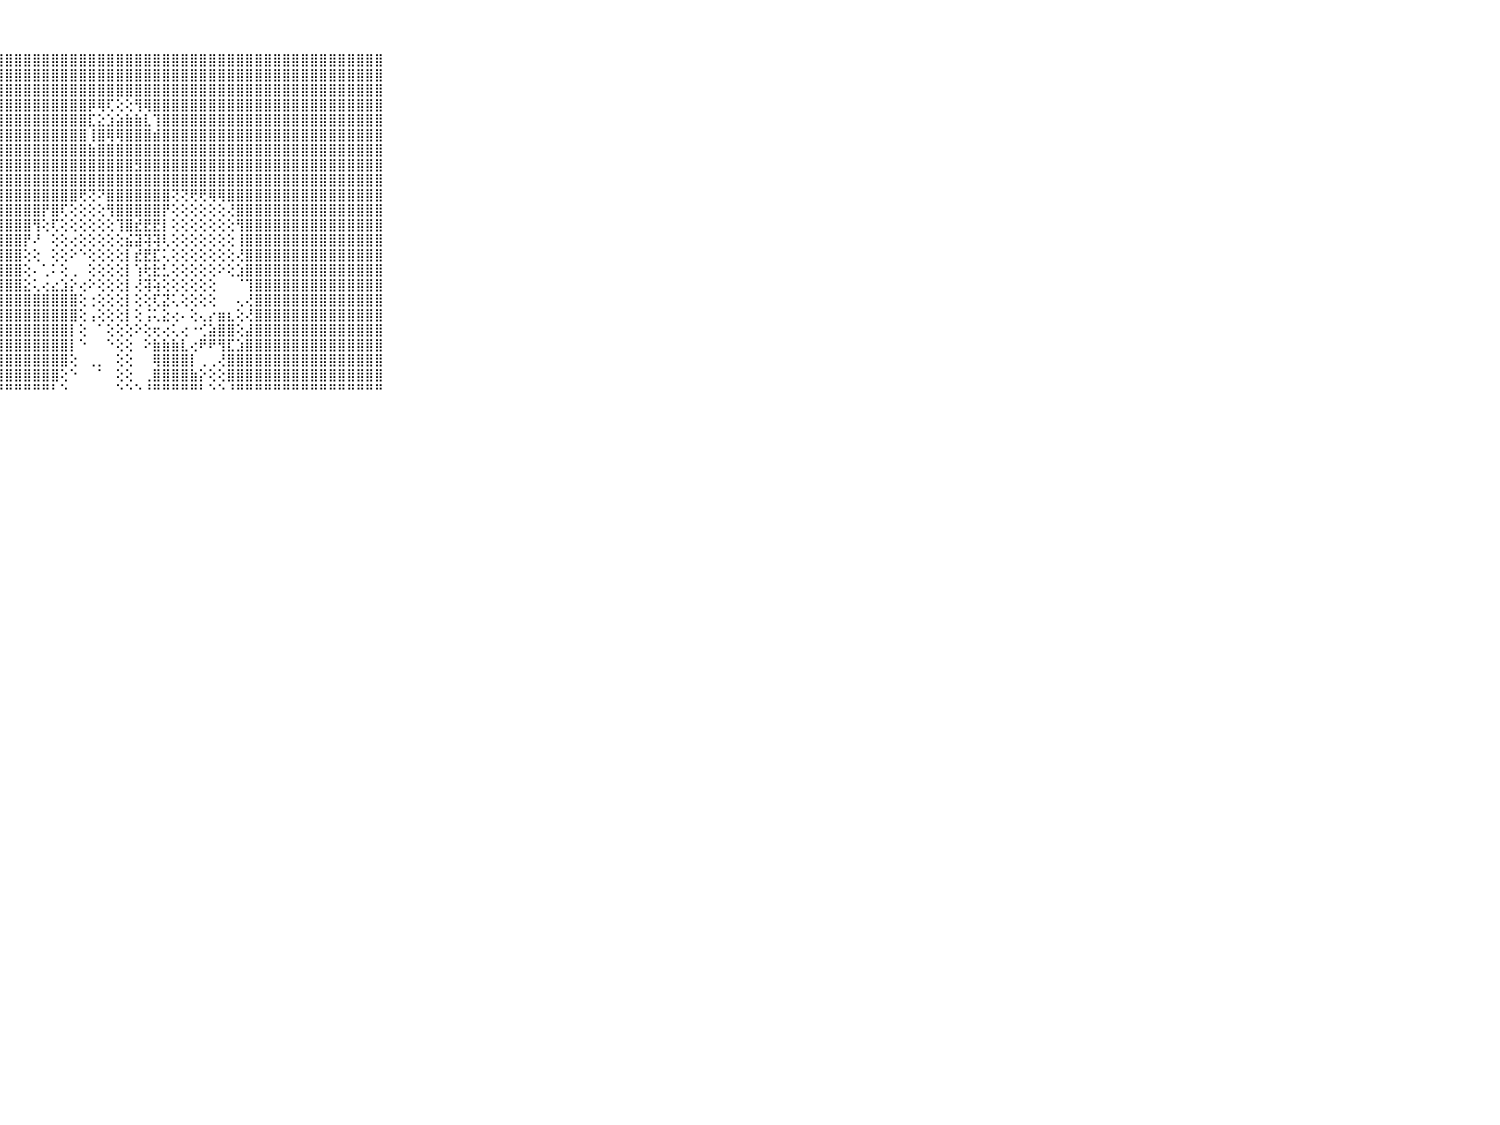

⠀⠀⠀⠀⠀⠀⠀⠀⠀⠀⠀⣿⣿⣿⣿⣿⣿⣿⣿⣿⣿⣿⣿⣿⣿⣿⣿⣿⣿⣿⣿⣿⣿⣿⣿⣿⣿⣿⣿⣿⣿⣿⣿⣿⣿⣿⣿⣿⣿⣿⣿⣿⣿⣿⣿⣿⣿⣿⣿⣿⣿⣿⣿⣿⣿⣿⣿⣿⣿⠀⠀⠀⠀⠀⠀⠀⠀⠀⠀⠀⠀
⠀⠀⠀⠀⠀⠀⠀⠀⠀⠀⠀⣿⣿⣿⣿⣿⣿⣿⣿⣿⣿⣿⣿⣿⣿⣿⣿⣿⣿⣿⣿⣿⣿⣿⣿⣿⣿⣿⣿⣿⣿⣿⣿⣿⣿⣿⣿⣿⣿⣿⣿⣿⣿⣿⣿⣿⣿⣿⣿⣿⣿⣿⣿⣿⣿⣿⣿⣿⣿⠀⠀⠀⠀⠀⠀⠀⠀⠀⠀⠀⠀
⠀⠀⠀⠀⠀⠀⠀⠀⠀⠀⠀⣿⣿⣿⣿⣿⣿⣿⣿⣿⣿⣿⣿⣿⣿⣿⣿⣿⣿⣿⣿⣿⣿⣿⣿⣿⣿⣿⣿⣿⣿⣿⣿⣿⣿⣿⣿⣿⣿⣿⣿⣿⣿⣿⣿⣿⣿⣿⣿⣿⣿⣿⣿⣿⣿⣿⣿⣿⣿⠀⠀⠀⠀⠀⠀⠀⠀⠀⠀⠀⠀
⠀⠀⠀⠀⠀⠀⠀⠀⠀⠀⠀⣿⣿⣿⣿⣿⣿⣿⣿⣿⣿⣿⣿⣿⣿⣿⣿⣿⣿⣿⣿⣿⣿⣿⣿⣿⣿⡿⢿⢏⢕⢕⢻⢿⣿⣿⣿⣿⣿⣿⣿⣿⣿⣿⣿⣿⣿⣿⣿⣿⣿⣿⣿⣿⣿⣿⣿⣿⣿⠀⠀⠀⠀⠀⠀⠀⠀⠀⠀⠀⠀
⠀⠀⠀⠀⠀⠀⠀⠀⠀⠀⠀⣿⣿⣿⣿⣿⣿⣿⣿⣿⣿⣿⣿⣿⣿⣿⣿⣿⣿⣿⣿⣿⣿⣿⣿⣿⣿⣏⣕⣱⣵⣷⣷⣇⢹⣿⣿⣿⣿⣿⣿⣿⣿⣿⣿⣿⣿⣿⣿⣿⣿⣿⣿⣿⣿⣿⣿⣿⣿⠀⠀⠀⠀⠀⠀⠀⠀⠀⠀⠀⠀
⠀⠀⠀⠀⠀⠀⠀⠀⠀⠀⠀⣿⣿⣿⣿⣿⣿⣿⣿⣿⣿⣿⣿⣿⣿⣿⣿⣿⣿⣿⣿⣿⣿⣿⣿⣿⣿⢸⣿⢿⢿⣿⣿⣿⣾⣿⣿⣿⣿⣿⣿⣿⣿⣿⣿⣿⣿⣿⣿⣿⣿⣿⣿⣿⣿⣿⣿⣿⣿⠀⠀⠀⠀⠀⠀⠀⠀⠀⠀⠀⠀
⠀⠀⠀⠀⠀⠀⠀⠀⠀⠀⠀⣿⣿⣿⣿⣿⣿⣿⣿⣿⣿⣿⣿⣿⣿⣿⣿⣿⣿⣿⣿⣿⣿⣿⣿⣿⣿⣷⣿⣿⣿⣿⣿⣿⣿⣿⣿⣿⣿⣿⣿⣿⣿⣿⣿⣿⣿⣿⣿⣿⣿⣿⣿⣿⣿⣿⣿⣿⣿⠀⠀⠀⠀⠀⠀⠀⠀⠀⠀⠀⠀
⠀⠀⠀⠀⠀⠀⠀⠀⠀⠀⠀⣿⣿⣿⣿⣿⣿⣿⣿⣿⣿⣿⣿⣿⣿⣿⣿⣿⣿⣿⣿⣿⣿⣿⣿⣿⣿⣿⣿⣿⣿⣿⣻⣿⣿⣿⣿⣿⣿⣿⣿⣿⣿⣿⣿⣿⣿⣿⣿⣿⣿⣿⣿⣿⣿⣿⣿⣿⣿⠀⠀⠀⠀⠀⠀⠀⠀⠀⠀⠀⠀
⠀⠀⠀⠀⠀⠀⠀⠀⠀⠀⠀⣿⣿⣿⣿⣿⣿⣿⣿⣿⣿⣿⣿⣿⣿⣿⣿⣿⣿⣿⣿⣿⣿⣿⣿⣿⣿⣿⣿⣿⣿⣿⣿⣿⣿⣿⣿⣿⣿⣿⣿⣿⣿⣿⣿⣿⣿⣿⣿⣿⣿⣿⣿⣿⣿⣿⣿⣿⣿⠀⠀⠀⠀⠀⠀⠀⠀⠀⠀⠀⠀
⠀⠀⠀⠀⠀⠀⠀⠀⠀⠀⠀⣿⣿⣿⣿⣿⣿⣿⣿⣿⣿⣿⣿⣿⣿⣿⣿⣿⣿⣿⣿⣿⣿⣿⣿⣿⢟⢝⠝⣿⣿⣿⣿⣿⣿⣿⢝⢝⢟⢟⢿⢿⣿⣿⣿⣿⣿⣿⣿⣿⣿⣿⣿⣿⣿⣿⣿⣿⣿⠀⠀⠀⠀⠀⠀⠀⠀⠀⠀⠀⠀
⠀⠀⠀⠀⠀⠀⠀⠀⠀⠀⠀⣿⣿⣿⣿⣿⣿⣿⣿⣿⣿⣿⣿⣿⣿⣿⣿⣿⣿⣿⣿⣿⡟⣿⢏⢕⢕⢕⢕⢻⣿⣿⣿⣿⣿⡟⢕⢕⢕⢕⢕⢕⢜⣿⣿⣿⣿⣿⣿⣿⣿⣿⣿⣿⣿⣿⣿⣿⣿⠀⠀⠀⠀⠀⠀⠀⠀⠀⠀⠀⠀
⠀⠀⠀⠀⠀⠀⠀⠀⠀⠀⠀⣿⣿⣿⣿⣿⣿⣿⣿⣿⣿⣿⣿⣿⣿⣿⣿⣿⣿⣿⣿⢻⢕⢏⢕⢕⢕⢕⢕⢕⢹⣿⣞⣟⣟⡇⢕⢕⢕⢕⢕⢕⢕⢻⣿⣿⣿⣿⣿⣿⣿⣿⣿⣿⣿⣿⣿⣿⣿⠀⠀⠀⠀⠀⠀⠀⠀⠀⠀⠀⠀
⠀⠀⠀⠀⠀⠀⠀⠀⠀⠀⠀⣿⣿⣿⣿⣿⣿⣿⣿⣿⣿⣿⣿⣿⣿⣿⣿⣿⣿⣿⡟⠜⠀⢕⢕⢔⢕⢕⢕⢕⢕⣮⣽⢽⢽⢇⢕⢕⢕⢕⢕⢕⢕⢸⣿⣿⣿⣿⣿⣿⣿⣿⣿⣿⣿⣿⣿⣿⣿⠀⠀⠀⠀⠀⠀⠀⠀⠀⠀⠀⠀
⠀⠀⠀⠀⠀⠀⠀⠀⠀⠀⠀⣿⣿⣿⣿⣿⣿⣿⣿⣿⣿⣿⣿⣿⣿⣿⣿⣿⣿⣿⢕⢕⠀⢕⢕⠕⠑⢕⢕⢕⢕⡇⣞⣟⣏⢅⢕⢕⢕⢕⢕⢕⢕⢜⣿⣿⣿⣿⣿⣿⣿⣿⣿⣿⣿⣿⣿⣿⣿⠀⠀⠀⠀⠀⠀⠀⠀⠀⠀⠀⠀
⠀⠀⠀⠀⠀⠀⠀⠀⠀⠀⠀⣿⣿⣿⣿⣿⣿⣿⣿⣿⣿⣿⣿⣿⣿⣿⣿⣿⣿⣿⢕⠄⢁⠅⢕⢀⠀⢕⢕⢕⢕⡇⢱⢗⣗⣃⢕⢕⢕⢕⢕⠕⢕⣱⣿⣿⣿⣿⣿⣿⣿⣿⣿⣿⣿⣿⣿⣿⣿⠀⠀⠀⠀⠀⠀⠀⠀⠀⠀⠀⠀
⠀⠀⠀⠀⠀⠀⠀⠀⠀⠀⠀⣿⣿⣿⣿⣿⣿⣿⣿⣿⣿⣿⣿⣿⣿⣿⣿⣿⣿⣿⣕⢅⢔⣔⣱⡕⢔⠕⢕⢕⢕⡇⢜⢽⢵⢕⢕⢕⢕⢕⢕⠀⠀⠈⢹⣿⣿⣿⣿⣿⣿⣿⣿⣿⣿⣿⣿⣿⣿⠀⠀⠀⠀⠀⠀⠀⠀⠀⠀⠀⠀
⠀⠀⠀⠀⠀⠀⠀⠀⠀⠀⠀⣿⣿⣿⣿⣿⣿⣿⣿⣿⣿⣿⣿⣿⣿⣿⣿⣿⣿⣿⣿⣿⣿⣿⣿⣿⢕⢐⢕⢕⢕⡇⢕⢕⢏⣝⢅⢕⢕⢕⢕⠀⠀⢄⢜⣿⣿⣿⣿⣿⣿⣿⣿⣿⣿⣿⣿⣿⣿⠀⠀⠀⠀⠀⠀⠀⠀⠀⠀⠀⠀
⠀⠀⠀⠀⠀⠀⠀⠀⠀⠀⠀⣿⣿⣿⣿⣿⣿⣿⣿⣿⣿⣿⣿⣿⣿⣿⣿⣿⣿⣿⣿⣿⣿⣿⣿⣿⢕⢠⢕⢕⢕⡇⢕⢨⢅⣕⢔⠄⢕⢄⡔⣶⣆⢕⢜⣿⣿⣿⣿⣿⣿⣿⣿⣿⣿⣿⣿⣿⣿⠀⠀⠀⠀⠀⠀⠀⠀⠀⠀⠀⠀
⠀⠀⠀⠀⠀⠀⠀⠀⠀⠀⠀⣿⣿⣿⣿⣿⣿⣿⣿⣿⣿⣿⣿⣿⣿⣿⣿⣿⣿⣿⣿⣿⣿⣿⣿⡇⢕⠀⠁⢕⢕⢕⠕⢕⢖⢔⢅⢔⠐⢊⣵⣿⣿⢕⣼⣿⣿⣿⣿⣿⣿⣿⣿⣿⣿⣿⣿⣿⣿⠀⠀⠀⠀⠀⠀⠀⠀⠀⠀⠀⠀
⠀⠀⠀⠀⠀⠀⠀⠀⠀⠀⠀⣿⣿⣿⣿⣿⣿⣿⣿⣿⣿⣿⣿⣿⣿⣿⣿⣿⣿⣿⣿⣿⣿⣿⣿⡇⠑⠀⠀⠑⢕⢕⠀⠕⣷⣷⣷⣇⢔⠟⠟⢻⣏⣱⣿⣿⣿⣿⣿⣿⣿⣿⣿⣿⣿⣿⣿⣿⣿⠀⠀⠀⠀⠀⠀⠀⠀⠀⠀⠀⠀
⠀⠀⠀⠀⠀⠀⠀⠀⠀⠀⠀⣿⣿⣿⣿⣿⣿⣿⣿⣿⣿⣿⣿⣿⣿⣿⣿⣿⣿⣿⣿⣿⣿⣿⣿⢕⠀⢀⡀⠀⢕⢕⠀⠀⢿⣿⣿⣿⡇⢀⢀⢜⣿⣿⣿⣿⣿⣿⣿⣿⣿⣿⣿⣿⣿⣿⣿⣿⣿⠀⠀⠀⠀⠀⠀⠀⠀⠀⠀⠀⠀
⠀⠀⠀⠀⠀⠀⠀⠀⠀⠀⠀⣿⣿⣿⣿⣿⣿⣿⣿⣿⣿⣿⣿⣿⣿⣿⣿⣿⣿⣿⣿⣿⣿⣿⢕⠑⠀⠀⠁⠀⢕⢕⠀⢀⣿⣿⣿⣿⣷⡕⢕⢕⣿⣿⣿⣿⣿⣿⣿⣿⣿⣿⣿⣿⣿⣿⣿⣿⣿⠀⠀⠀⠀⠀⠀⠀⠀⠀⠀⠀⠀
⠀⠀⠀⠀⠀⠀⠀⠀⠀⠀⠀⠛⠛⠛⠛⠛⠛⠛⠛⠛⠛⠛⠛⠛⠛⠛⠛⠛⠛⠛⠛⠛⠛⠃⠑⠀⠀⠀⠀⠀⠑⠑⠑⠘⠛⠛⠛⠛⠛⠃⠑⠑⠘⠛⠛⠛⠛⠛⠛⠛⠛⠛⠛⠛⠛⠛⠛⠛⠛⠀⠀⠀⠀⠀⠀⠀⠀⠀⠀⠀⠀